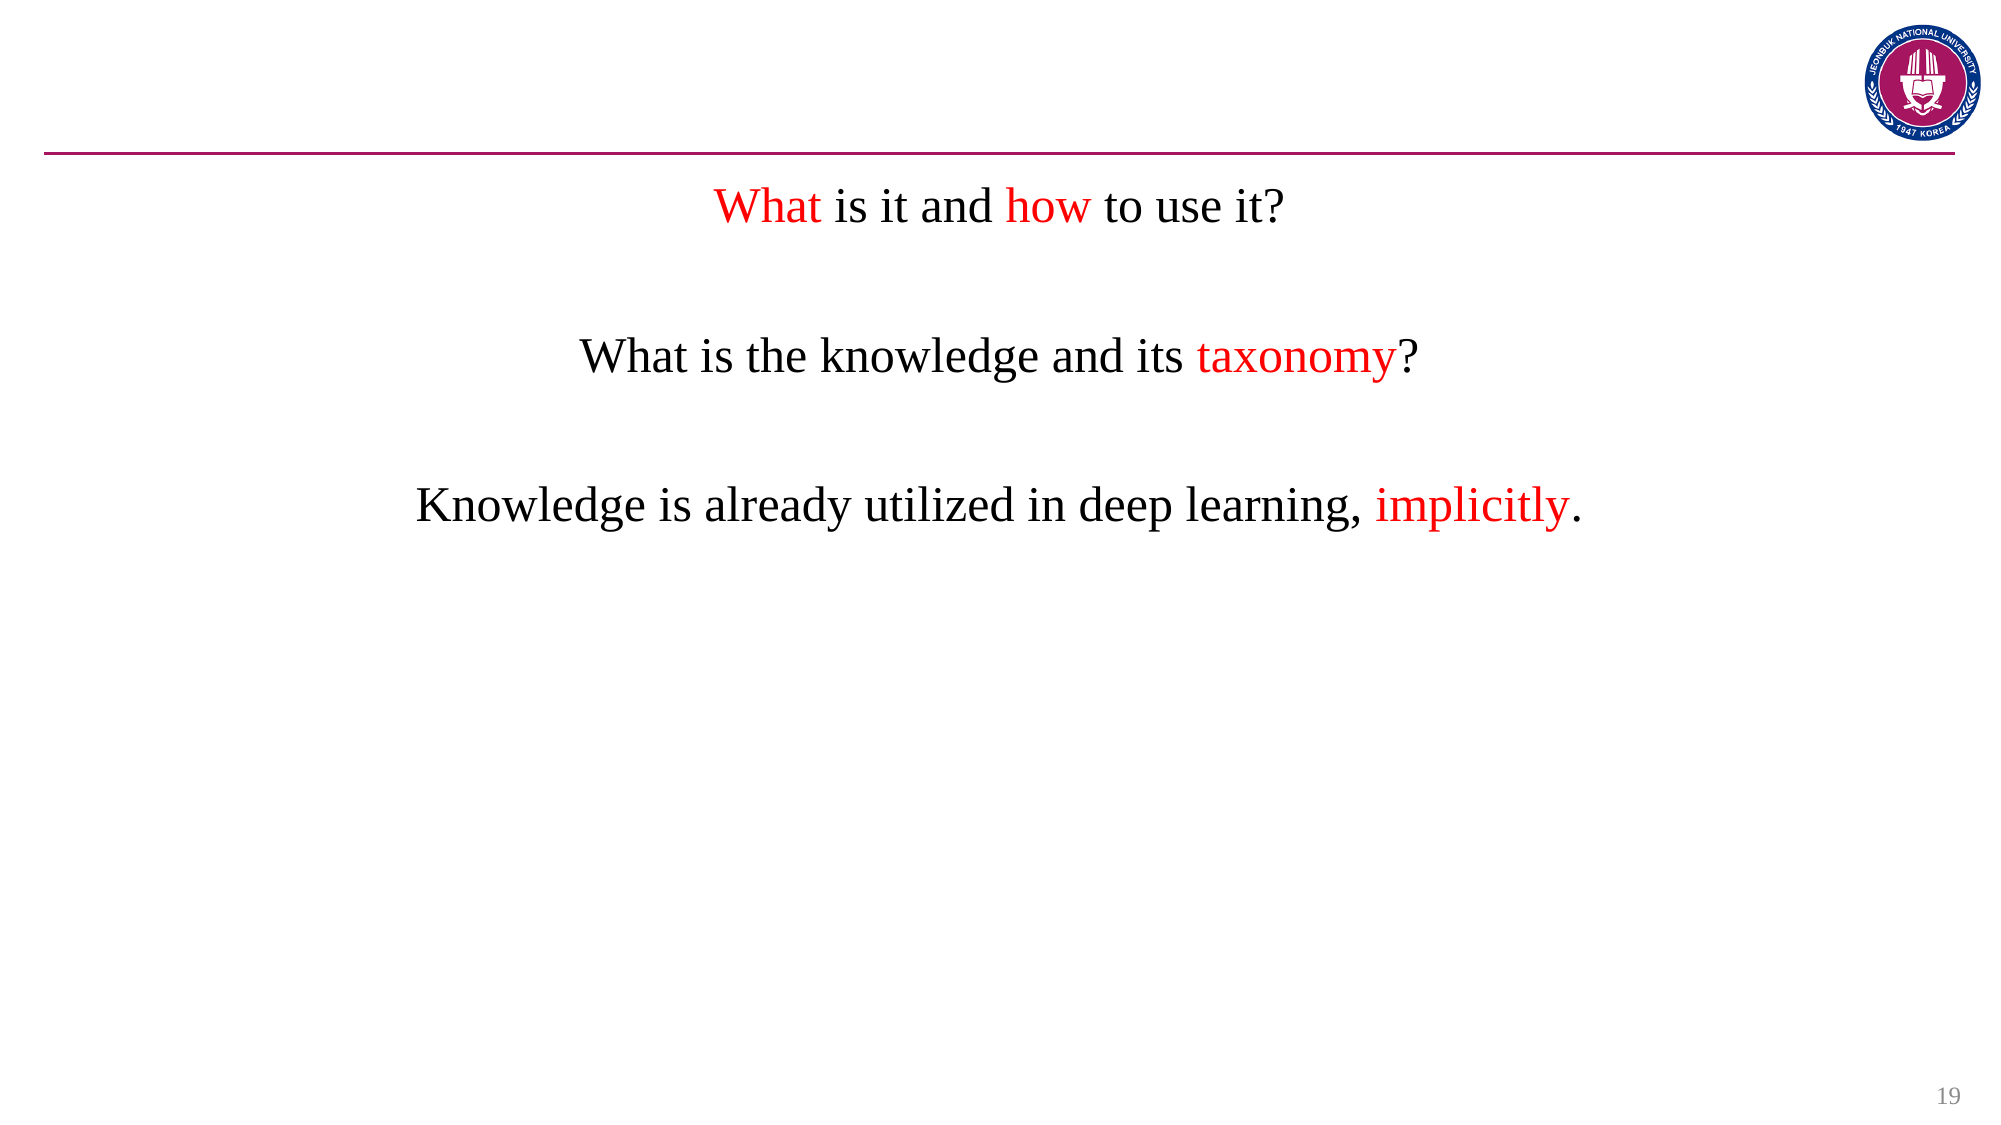

#
What is it and how to use it?

What is the knowledge and its taxonomy?

Knowledge is already utilized in deep learning, implicitly.
19